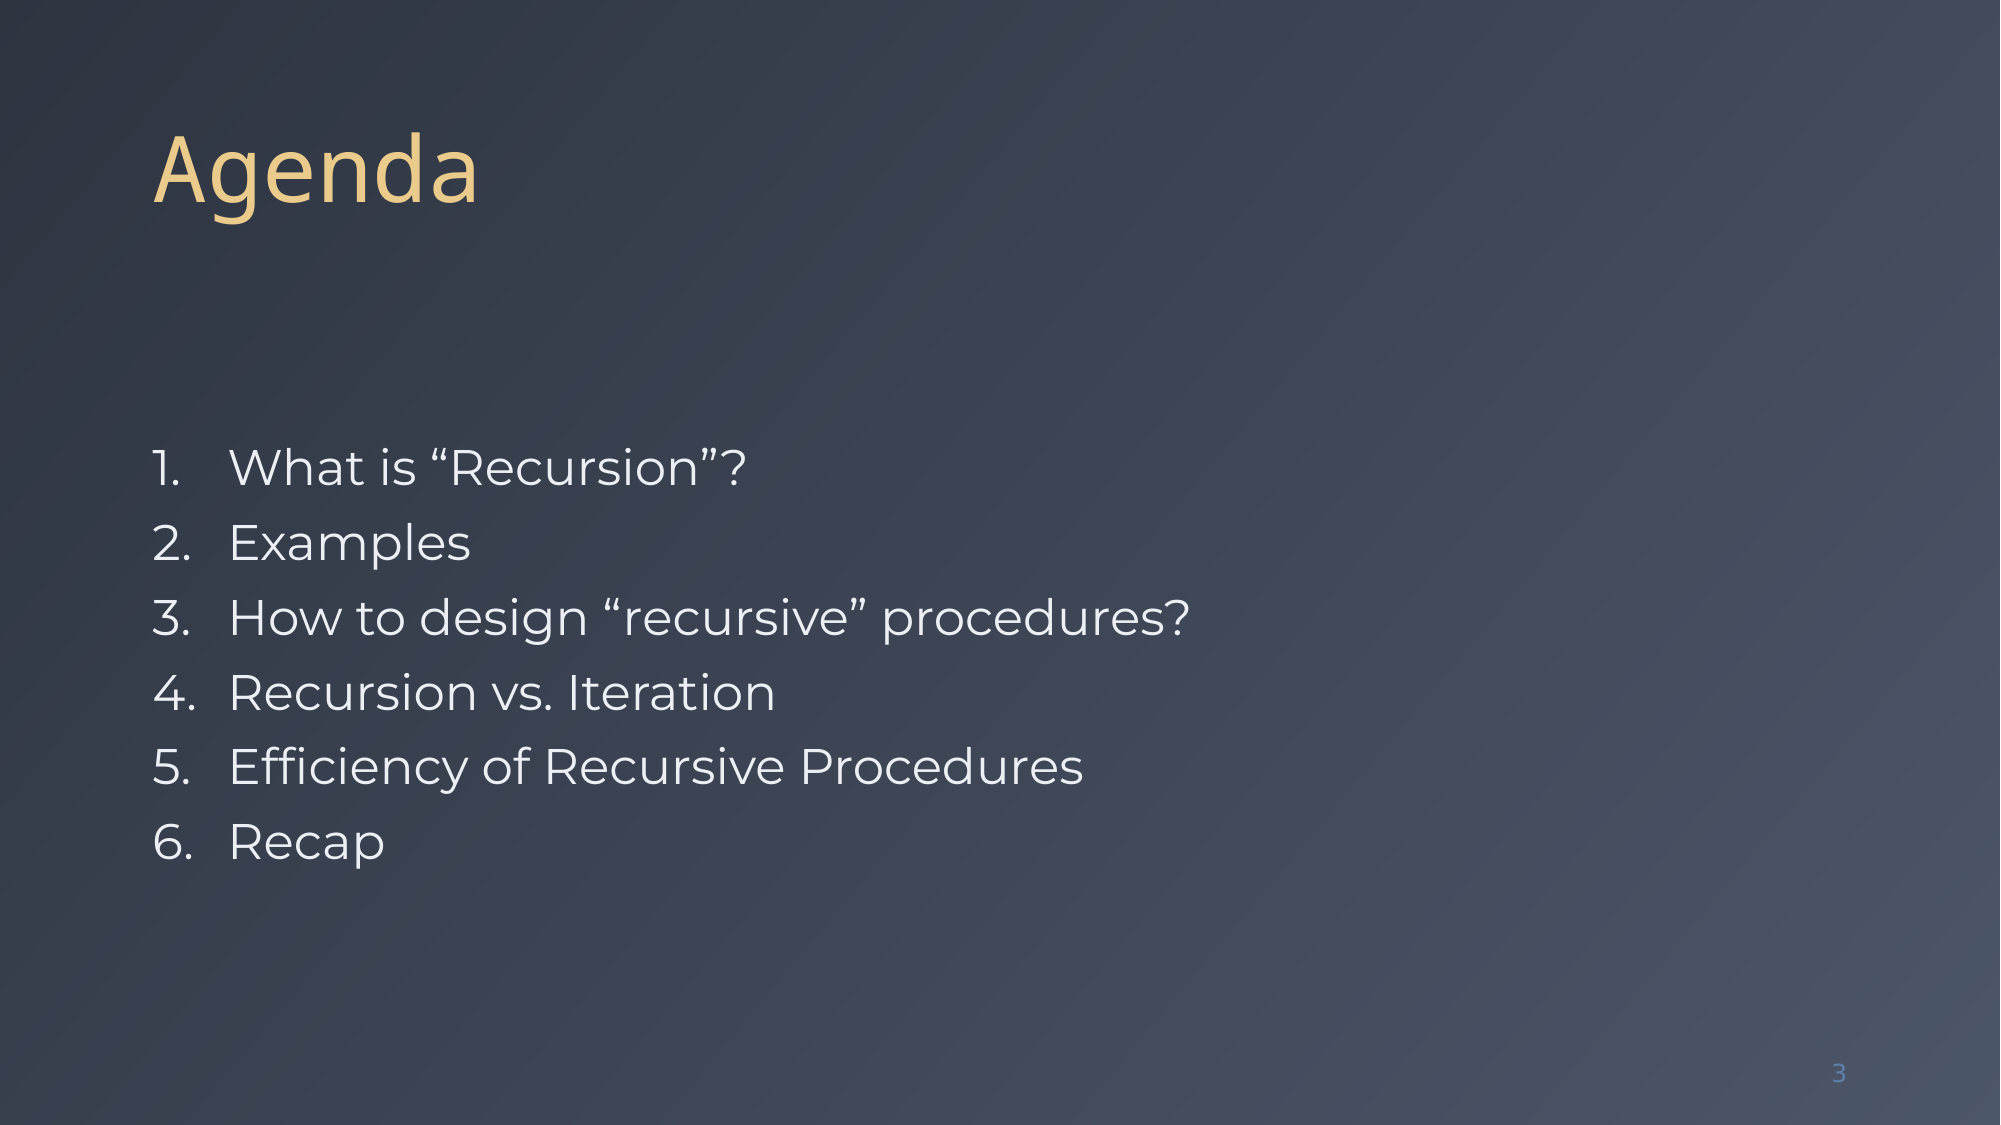

# Agenda
What is “Recursion”?
Examples
How to design “recursive” procedures?
Recursion vs. Iteration
Efficiency of Recursive Procedures
Recap
3